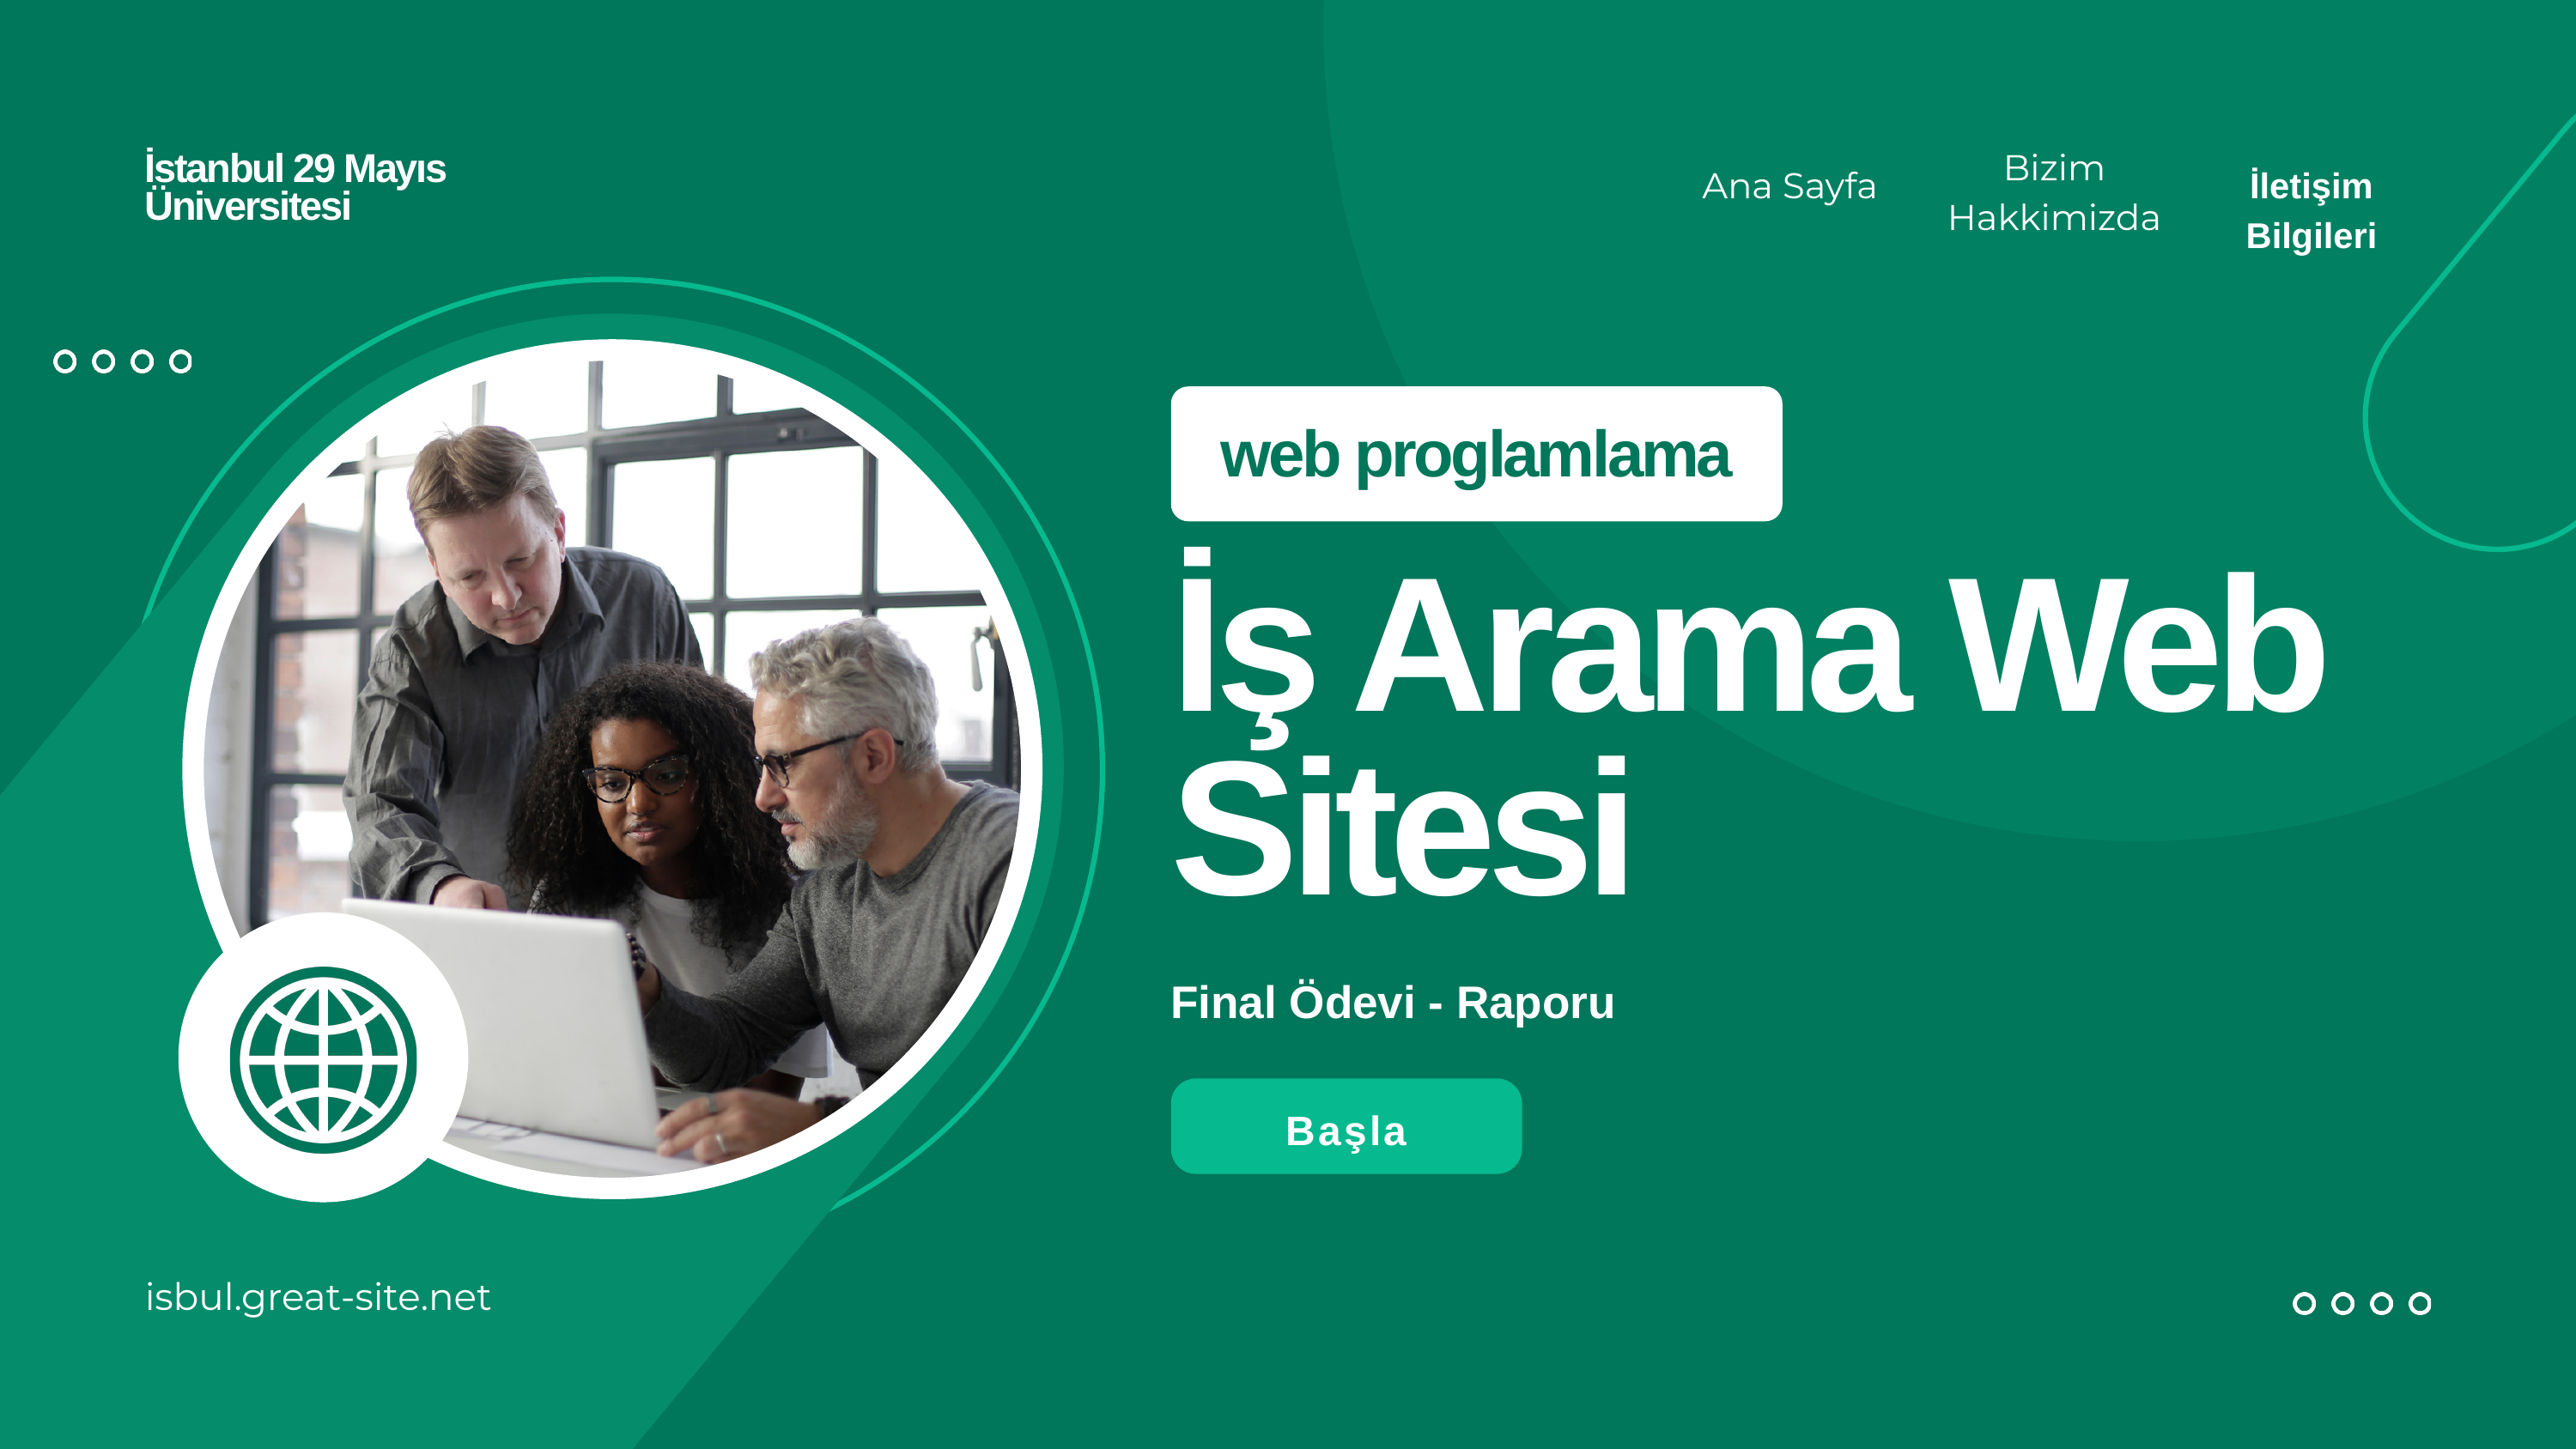

Bizim Hakkimizda
İstanbul 29 Mayıs Üniversitesi
Ana Sayfa
İletişim Bilgileri

web proglamlama
İş Arama Web Sitesi

Final Ödevi - Raporu

Başla
isbul.great-site.net